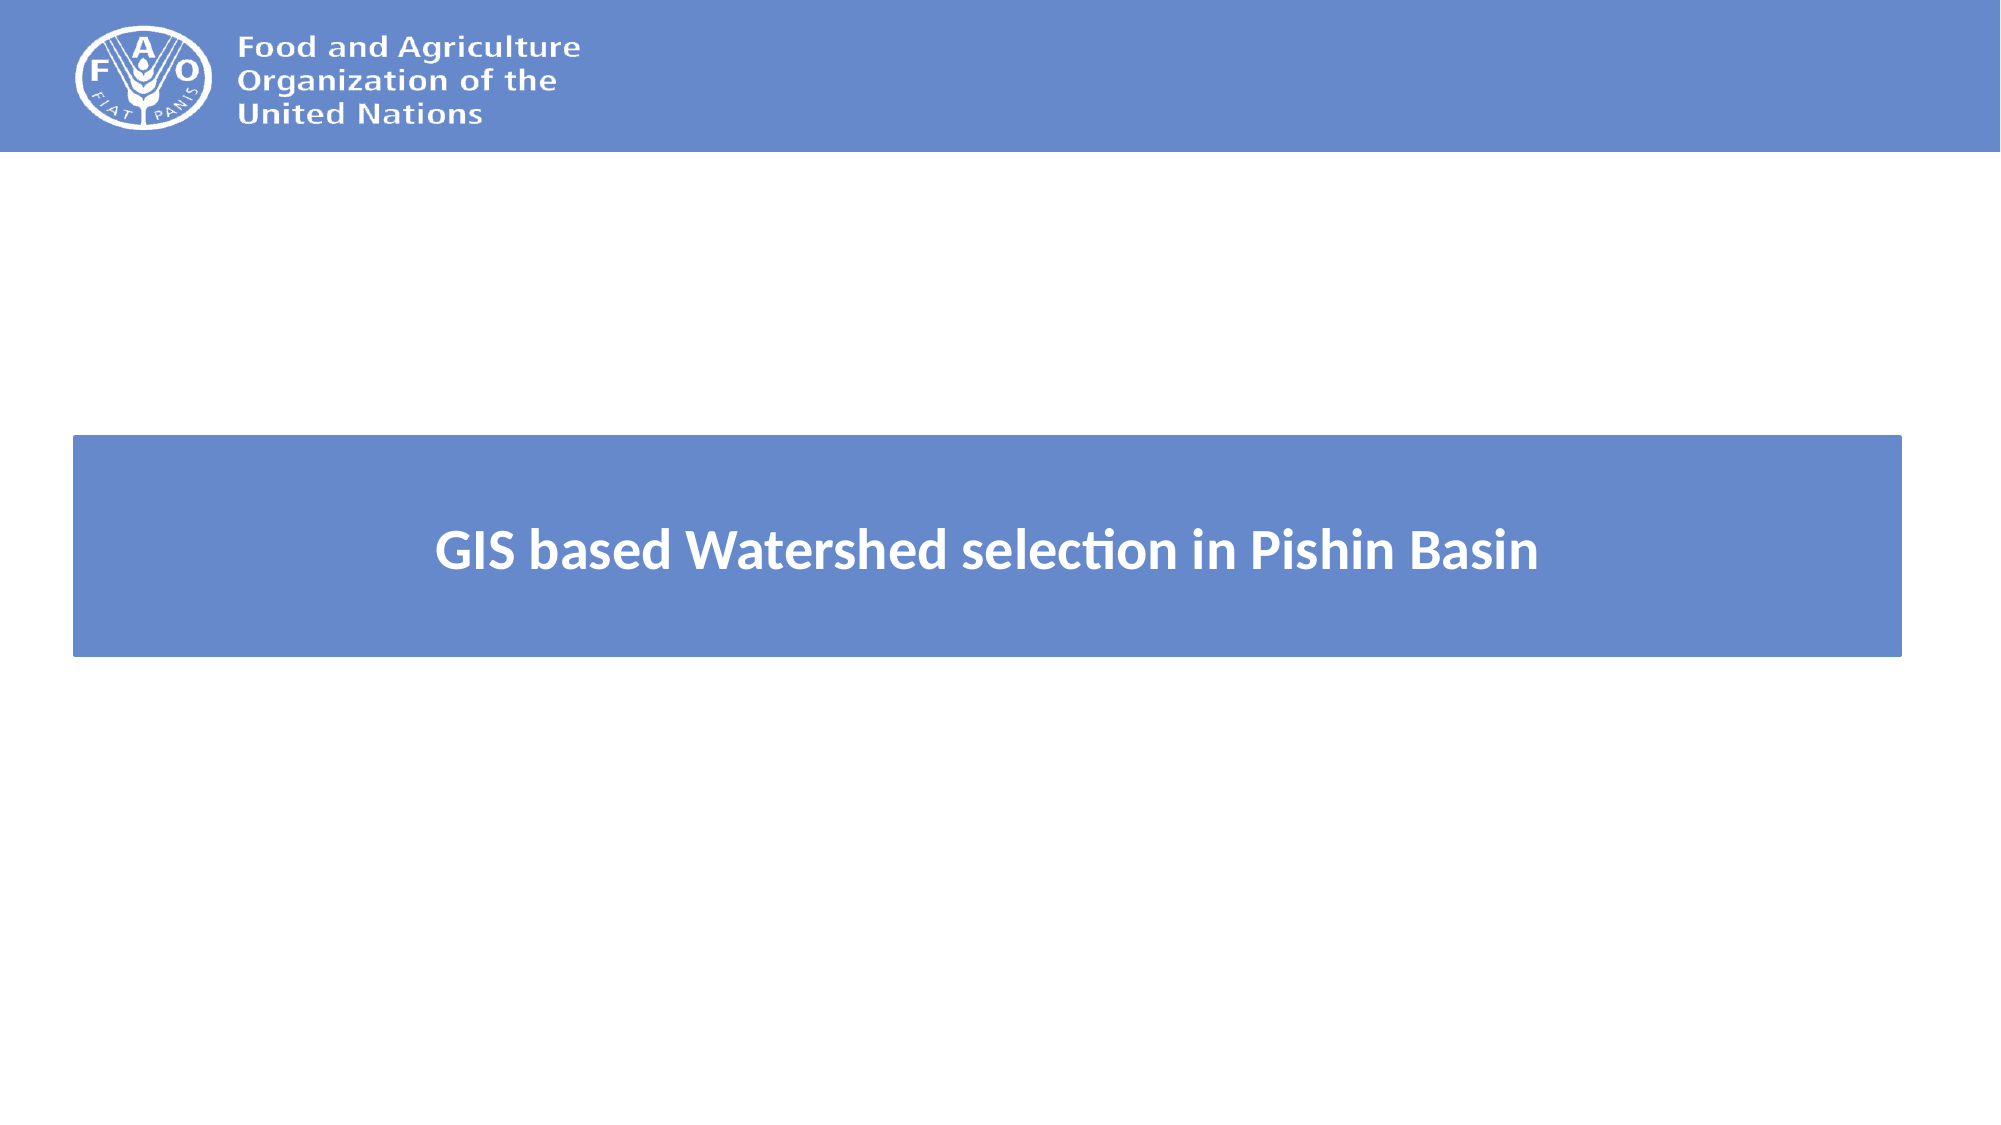

GIS based Watershed selection in Pishin Basin